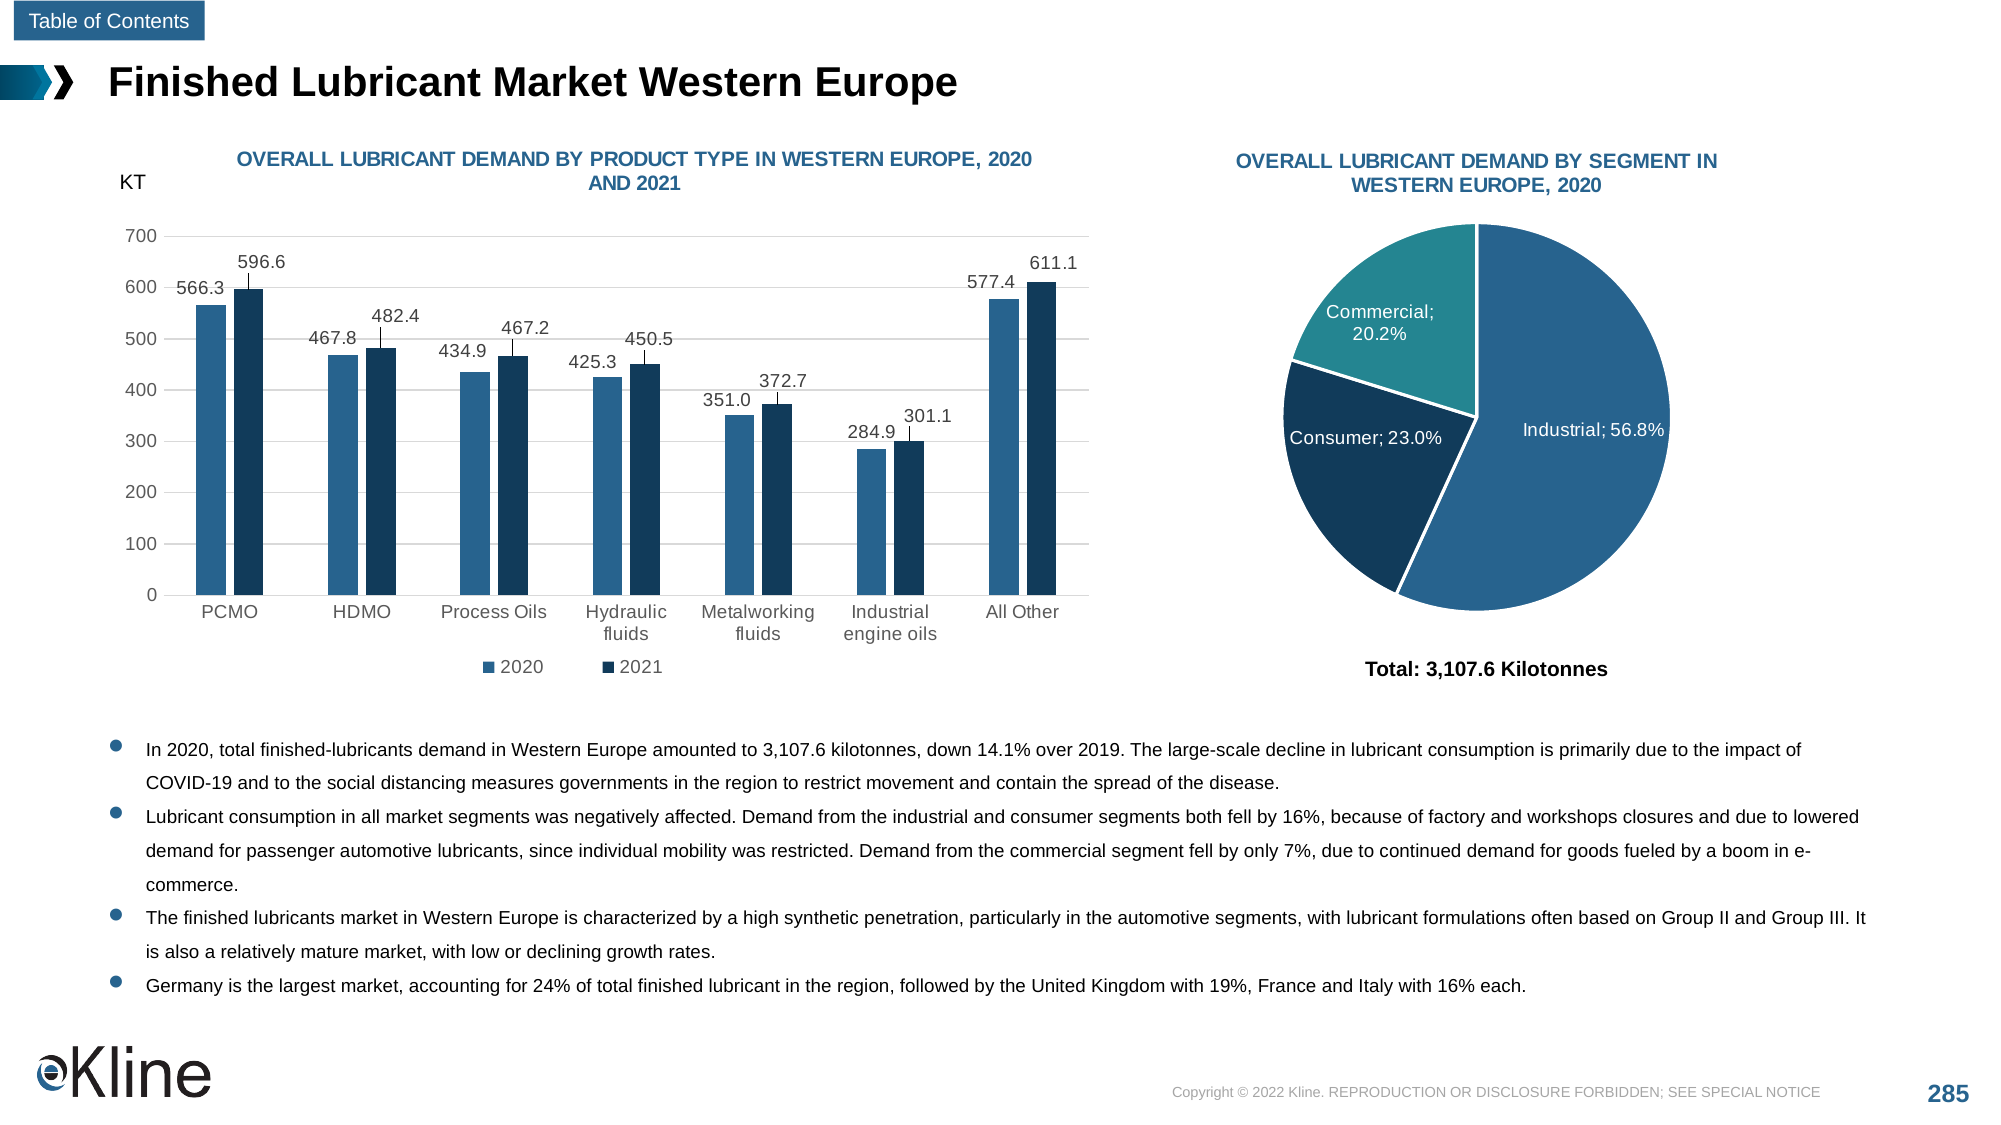

# Finished Lubricant Market Western Europe

### Chart: OVERALL LUBRICANT DEMAND BY PRODUCT TYPE IN WESTERN EUROPE, 2020 AND 2021

| Category | 2020 | 2021 |
|---|---|---|
| PCMO | 566.3 | 596.6 |
| HDMO | 467.8 | 482.4 |
| Process Oils | 434.9 | 467.2 |
| Hydraulic fluids | 425.3 | 450.5 |
| Metalworking fluids | 351.0 | 372.7 |
| Industrial engine oils | 284.9 | 301.1 |
| All Other | 577.4 | 611.1 |

### Chart: OVERALL LUBRICANT DEMAND BY SEGMENT IN WESTERN EUROPE, 2020

| Category | Sales |
|---|---|
| Industrial | 0.568 |
| Consumer | 0.23 |
| Commercial | 0.202 |
KT
Total: 3,107.6 Kilotonnes
In 2020, total finished-lubricants demand in Western Europe amounted to 3,107.6 kilotonnes, down 14.1% over 2019. The large-scale decline in lubricant consumption is primarily due to the impact of COVID-19 and to the social distancing measures governments in the region to restrict movement and contain the spread of the disease.
Lubricant consumption in all market segments was negatively affected. Demand from the industrial and consumer segments both fell by 16%, because of factory and workshops closures and due to lowered demand for passenger automotive lubricants, since individual mobility was restricted. Demand from the commercial segment fell by only 7%, due to continued demand for goods fueled by a boom in e-commerce.
The finished lubricants market in Western Europe is characterized by a high synthetic penetration, particularly in the automotive segments, with lubricant formulations often based on Group II and Group III. It is also a relatively mature market, with low or declining growth rates.
Germany is the largest market, accounting for 24% of total finished lubricant in the region, followed by the United Kingdom with 19%, France and Italy with 16% each.